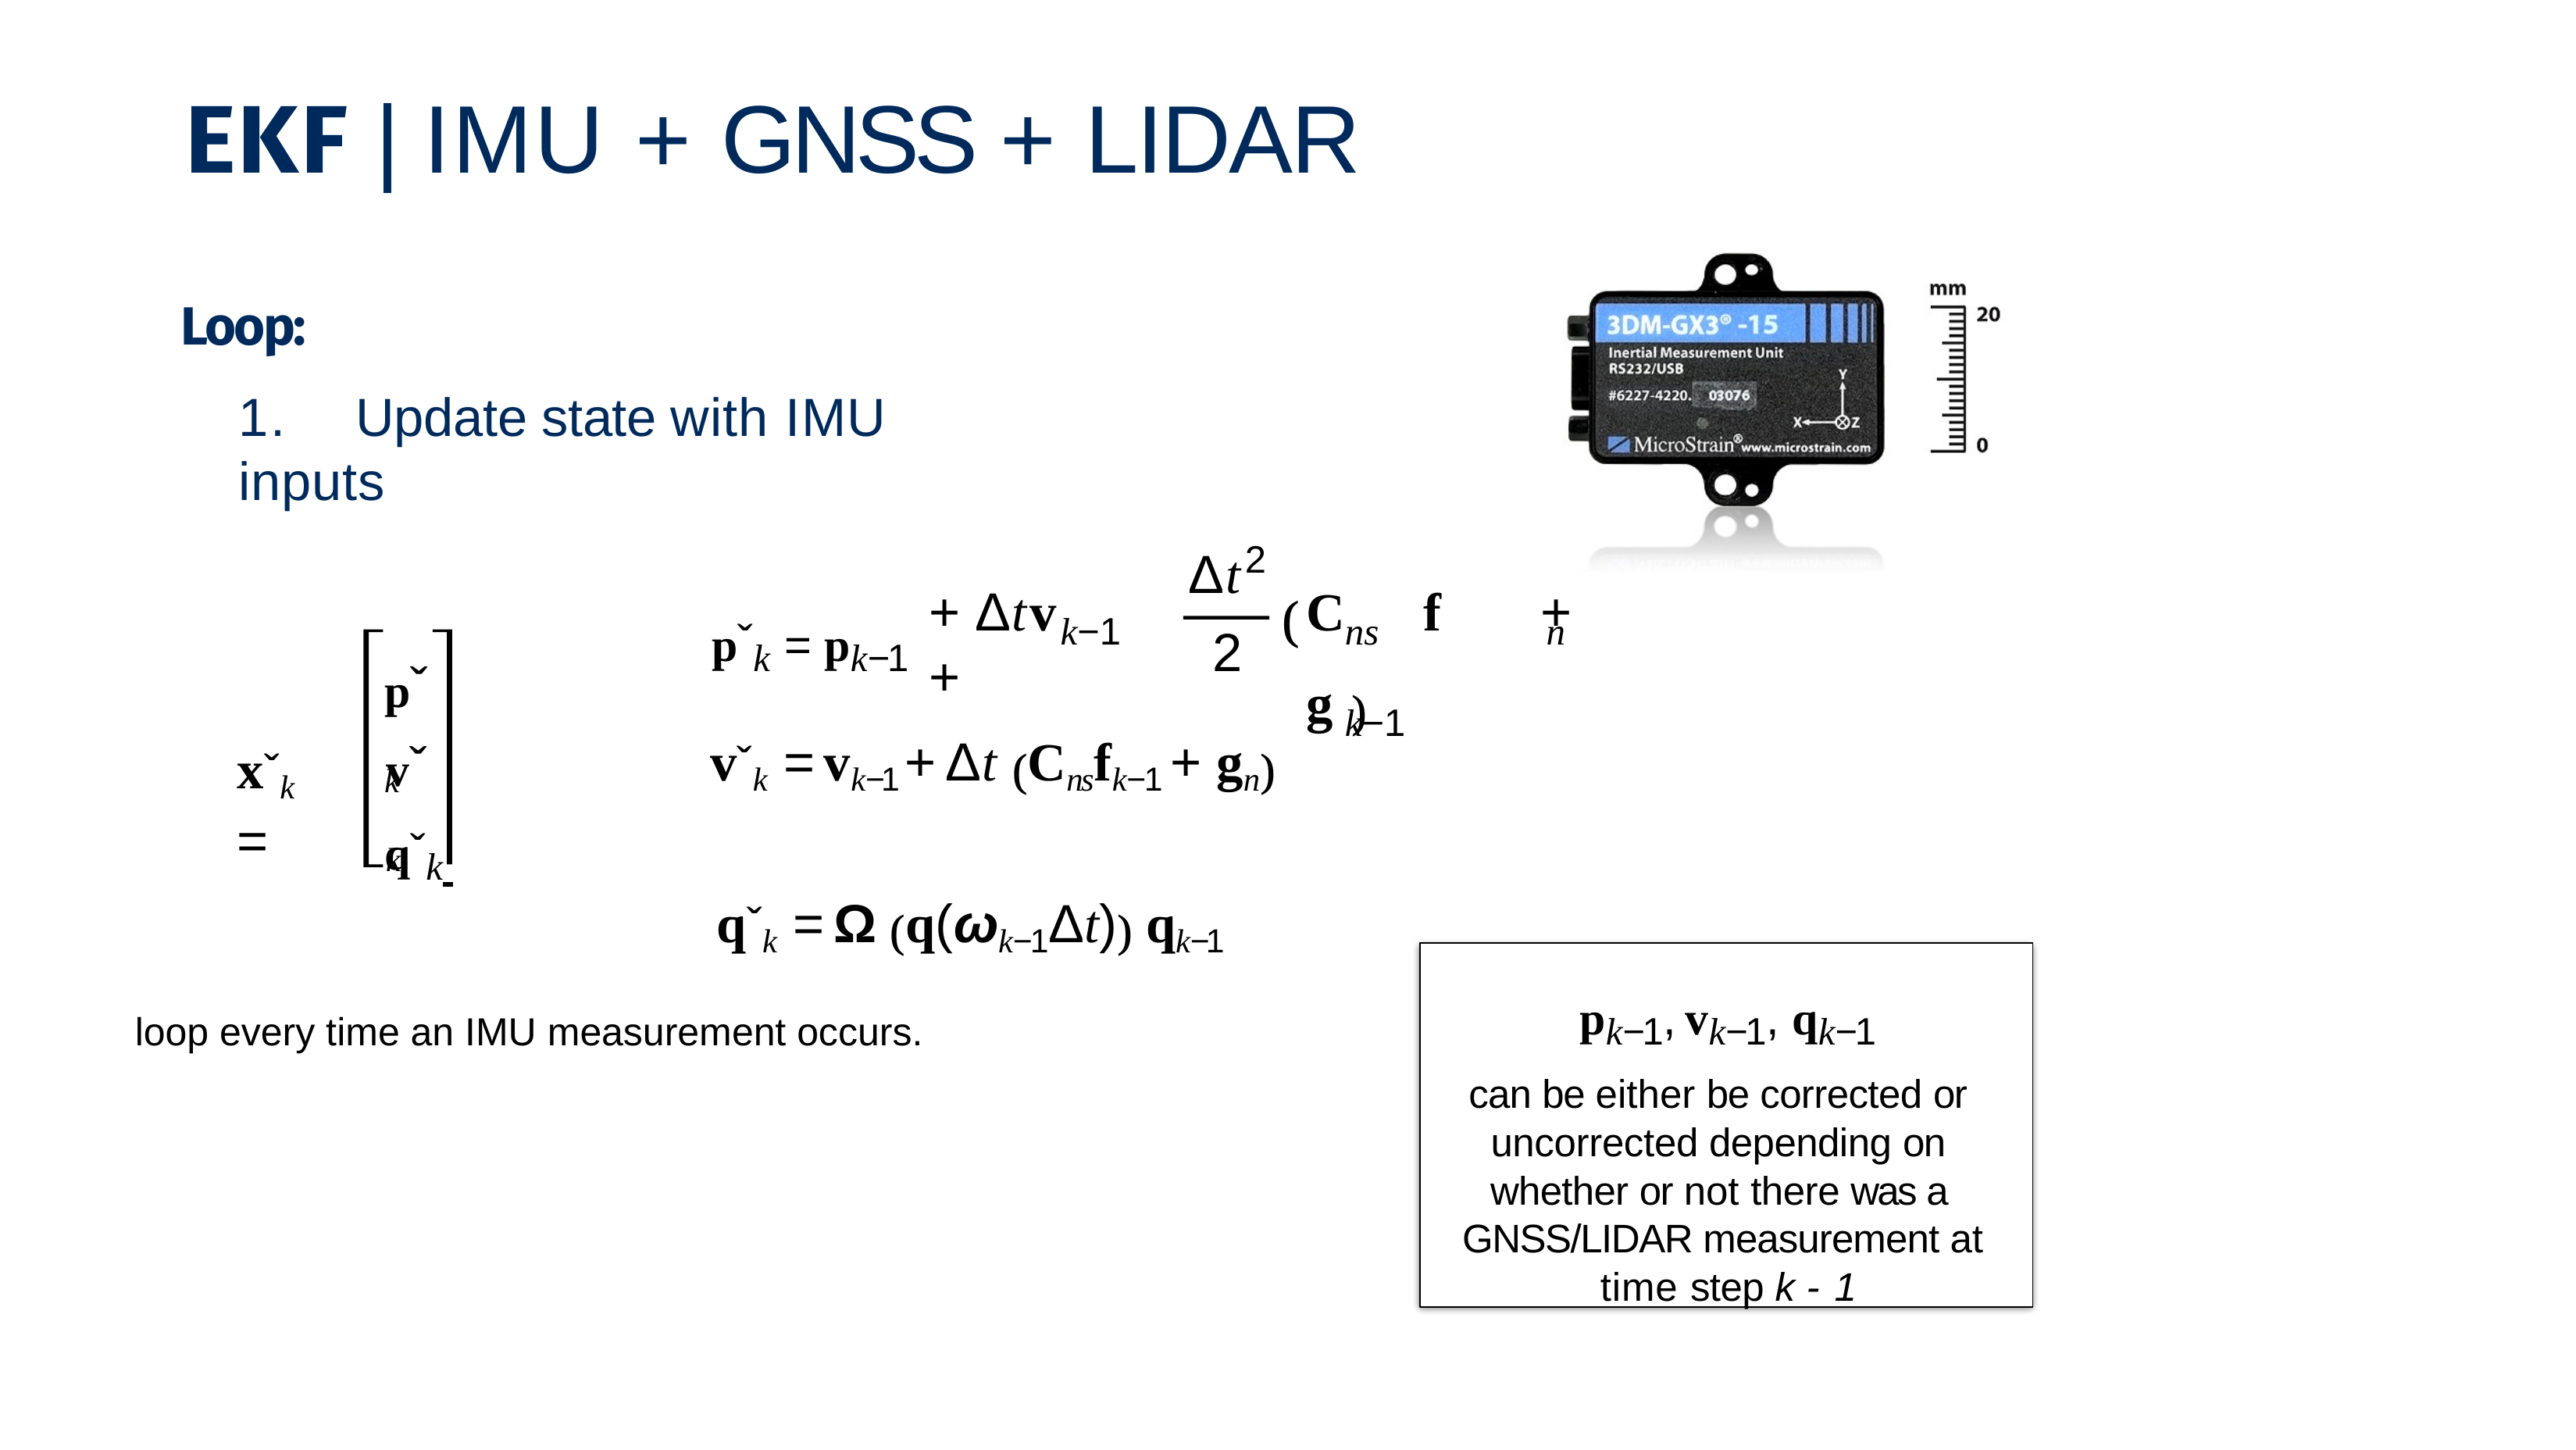

# EKF | IMU + GNSS + LIDAR

Loop:
1.	Update state with IMU inputs
Δt
2
2
+ Δtv	+
C	f	+ g )
(
pˇk = pk−1
k−1
ns	k−1
n

pˇk

vˇk = vk−1 + Δt (Cnsfk−1 + gn)
qˇk = Ω (q(ωk−1Δt)) qk−1
vˇk
xˇk =
qˇk

pk−1, vk−1, qk−1
can be either be corrected or  uncorrected depending on  whether or not there was a  GNSS/LIDAR measurement at  time step k - 1
loop every time an IMU measurement occurs.